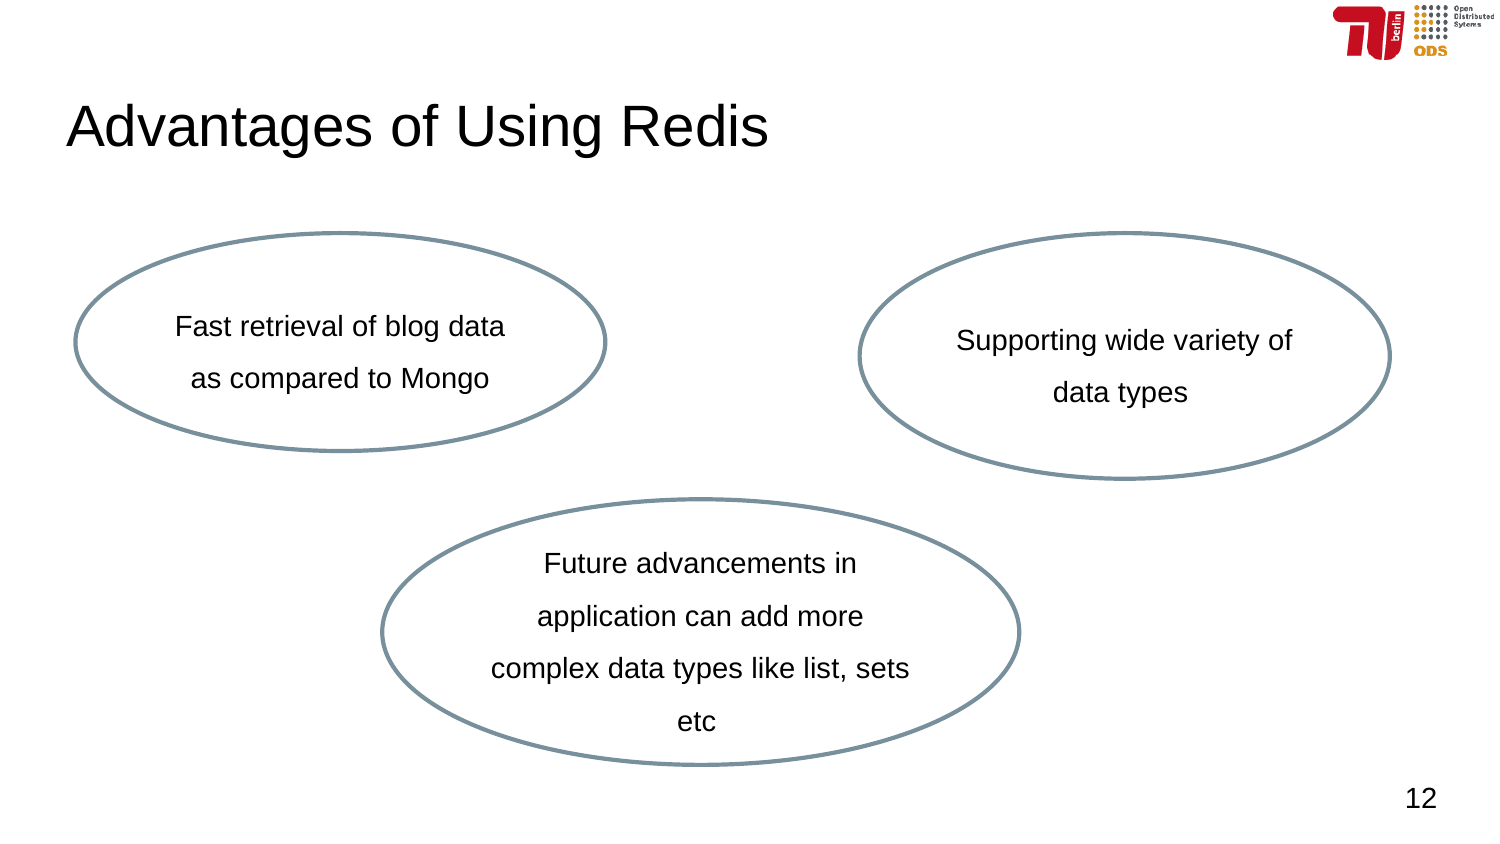

# Advantages of Using Redis
Fast retrieval of blog data as compared to Mongo
Supporting wide variety of data types
Future advancements in application can add more complex data types like list, sets etc
12